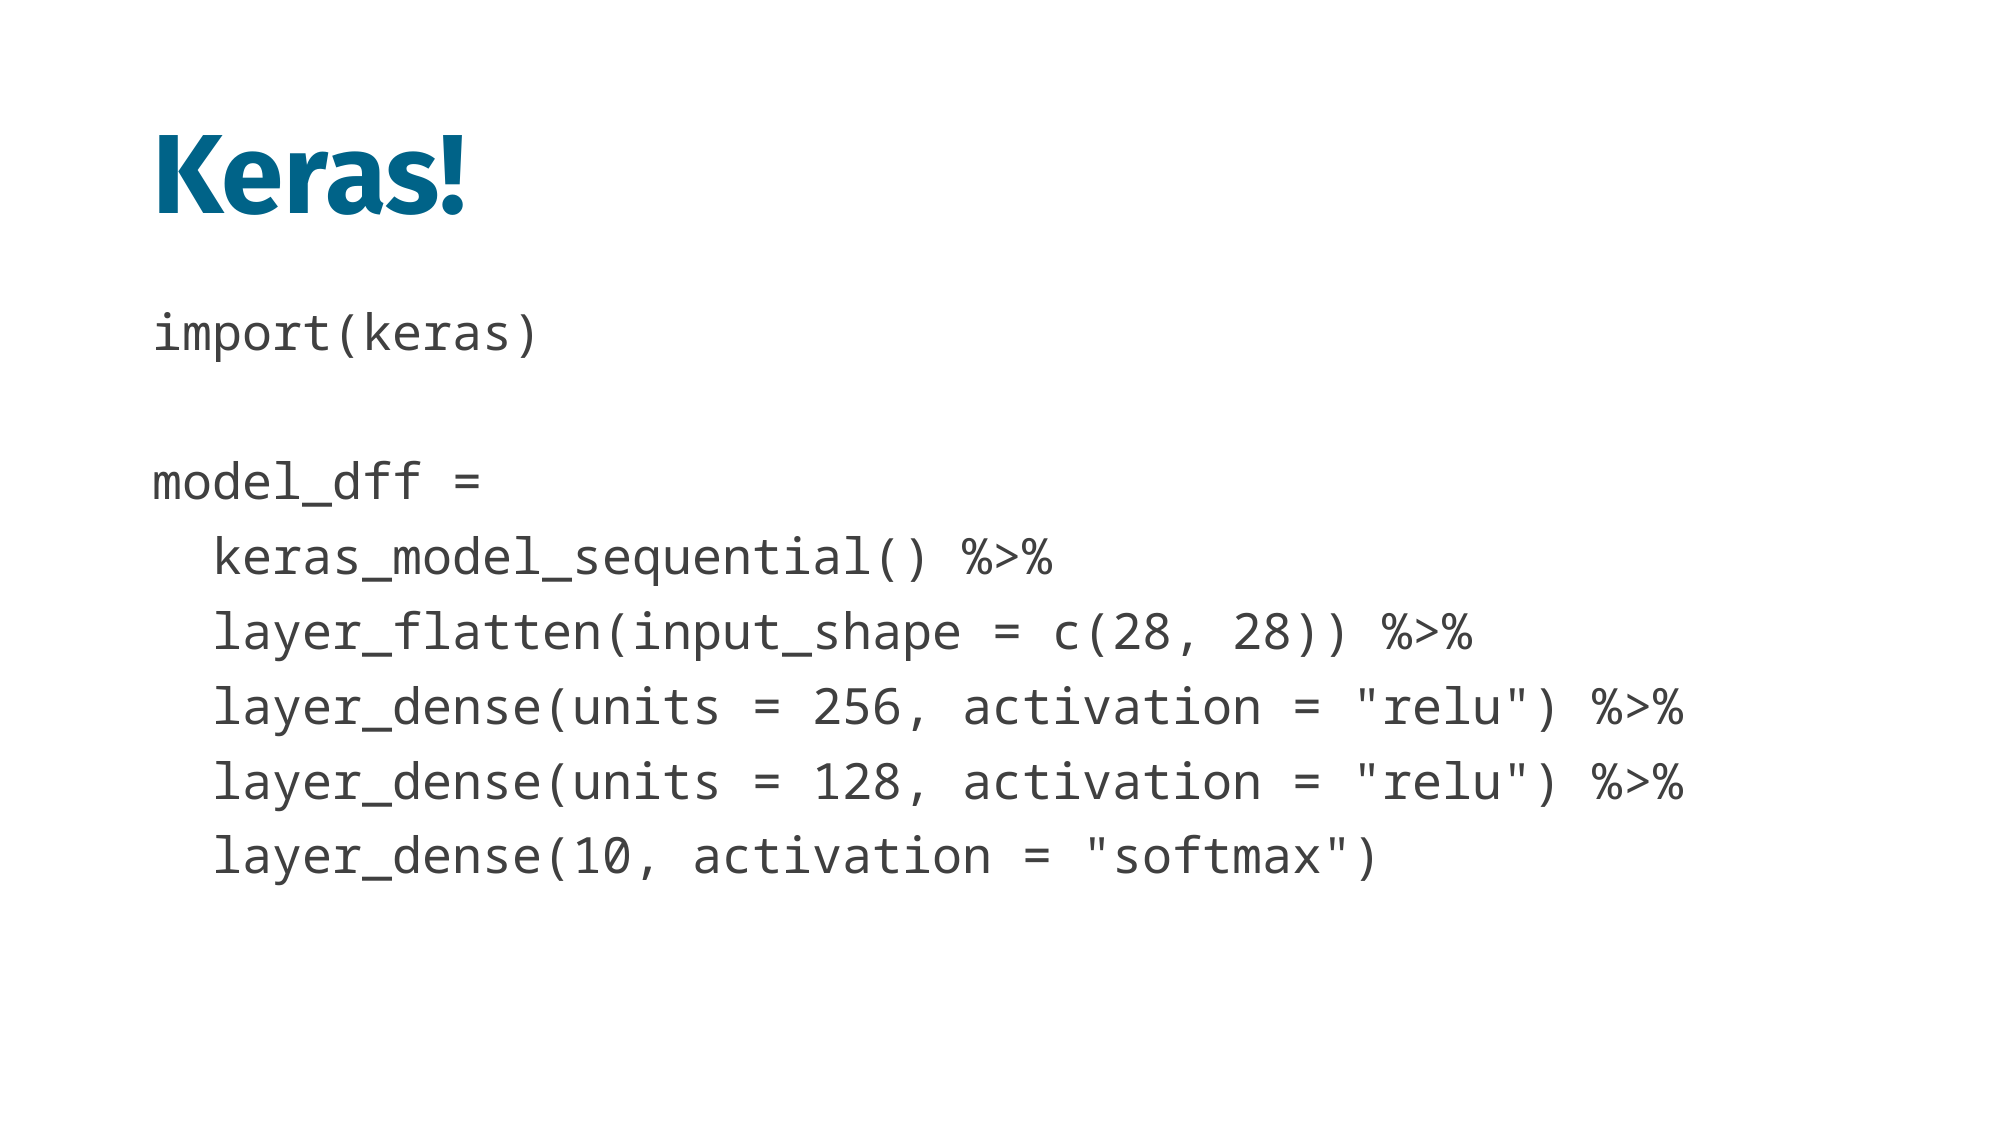

# Keras!
import(keras)

model_dff =
  keras_model_sequential() %>%
  layer_flatten(input_shape = c(28, 28)) %>%
  layer_dense(units = 256, activation = "relu") %>%
  layer_dense(units = 128, activation = "relu") %>%
  layer_dense(10, activation = "softmax")